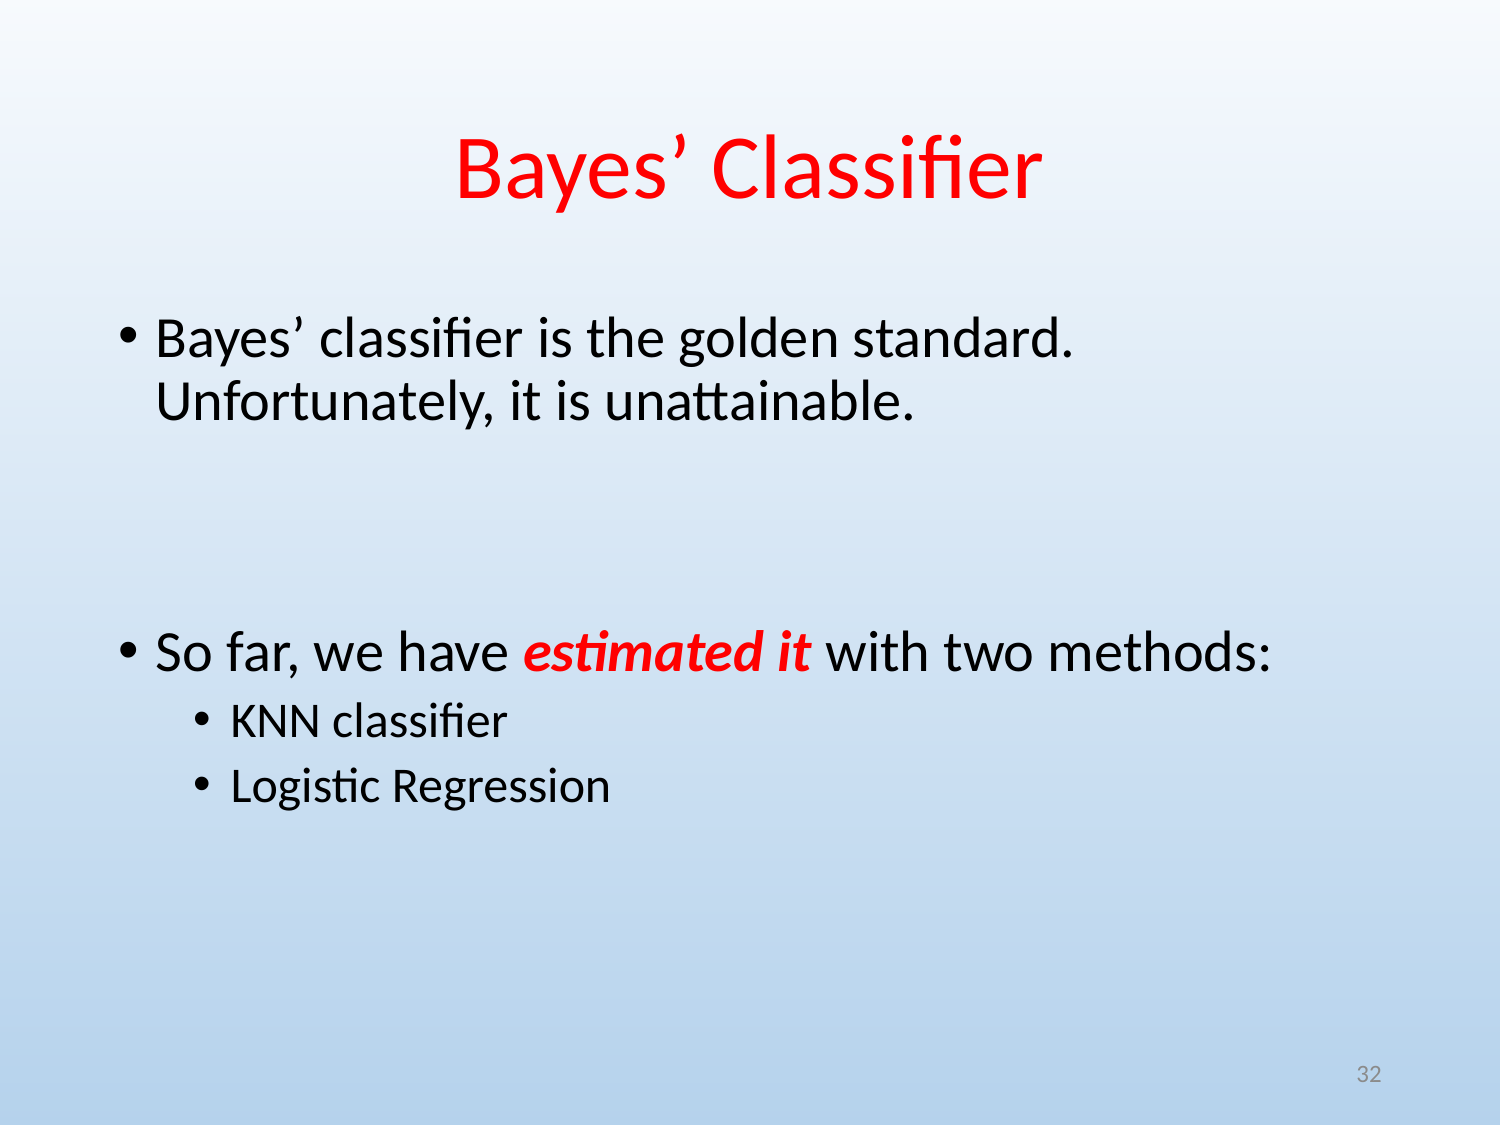

# Bayes’ Classifier
Bayes’ classifier is the golden standard. Unfortunately, it is unattainable.

So far, we have estimated it with two methods:
KNN classifier
Logistic Regression
32